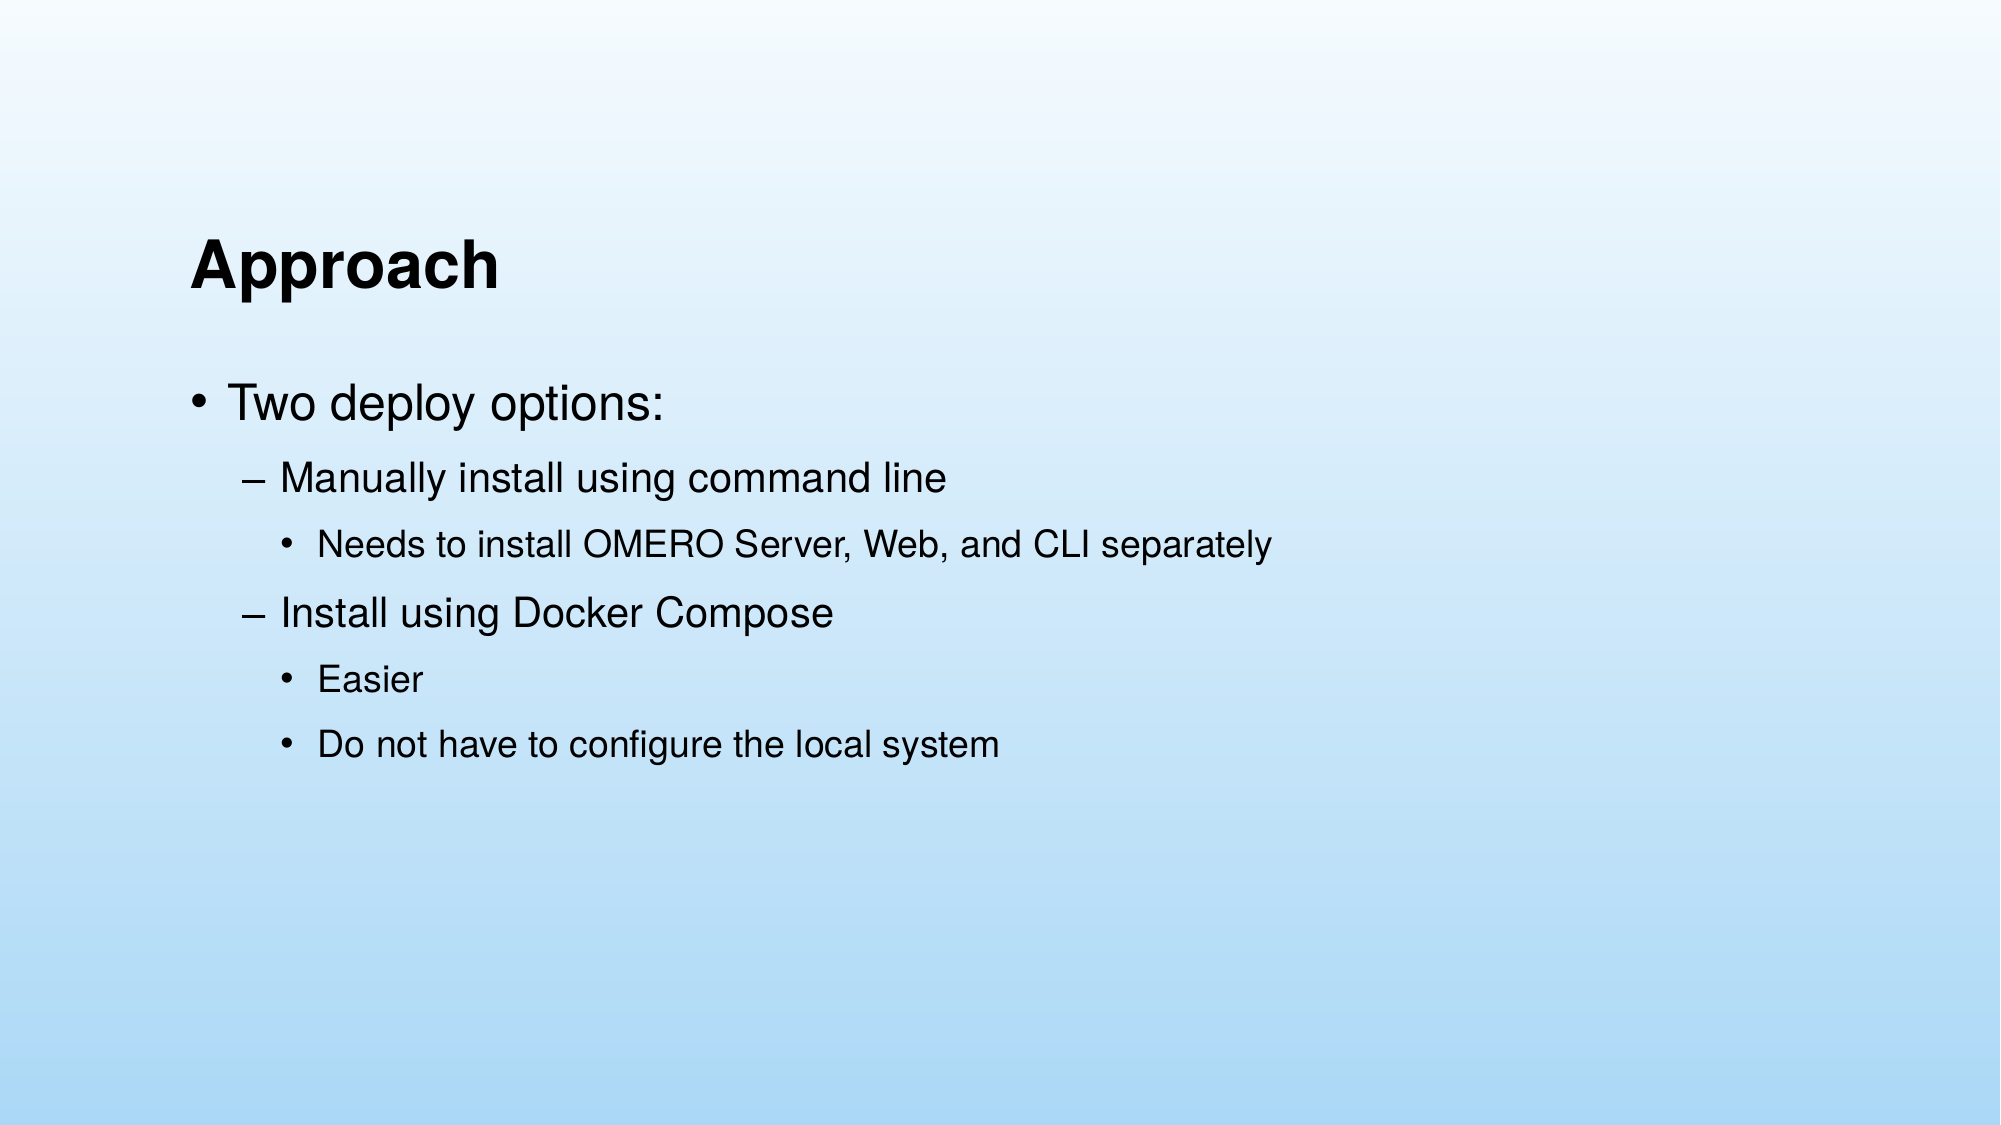

# Approach
Two deploy options:
Manually install using command line
Needs to install OMERO Server, Web, and CLI separately
Install using Docker Compose
Easier
Do not have to configure the local system